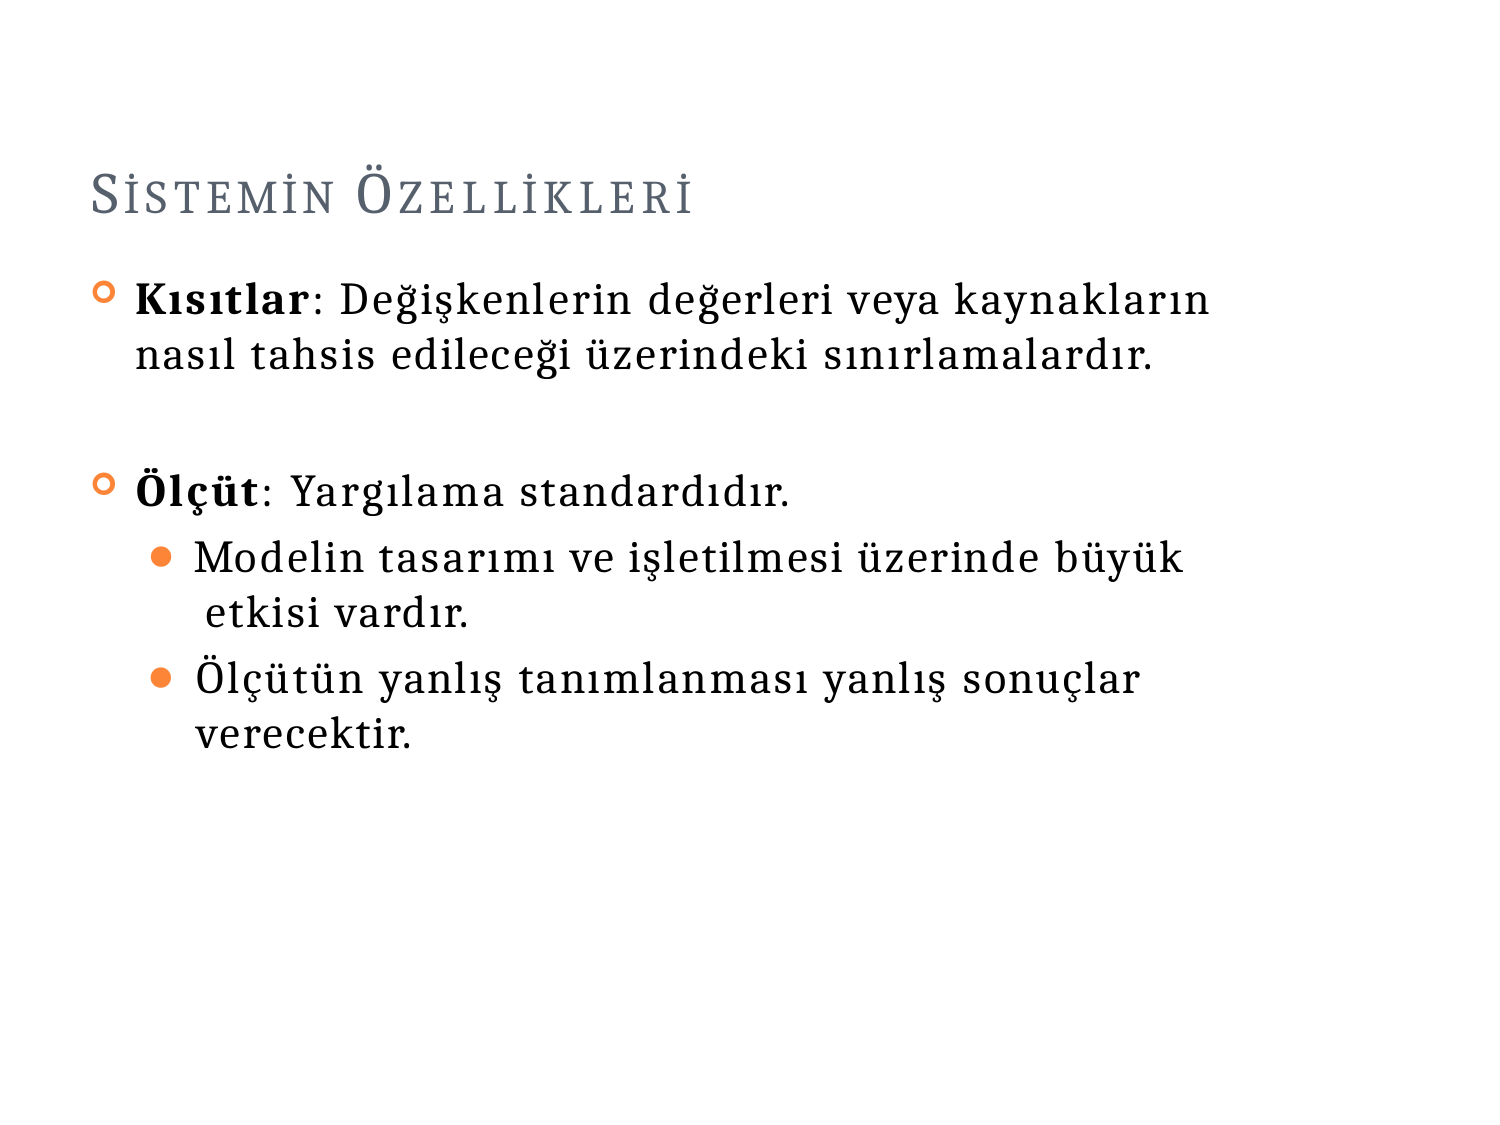

# SİSTEMİN ÖZELLİKLERİ
Kısıtlar: Değişkenlerin değerleri veya kaynakların  nasıl tahsis edileceği üzerindeki sınırlamalardır.

Ölçüt: Yargılama standardıdır.
Modelin tasarımı ve işletilmesi üzerinde büyük  etkisi vardır.
Ölçütün yanlış tanımlanması yanlış sonuçlar
verecektir.
19